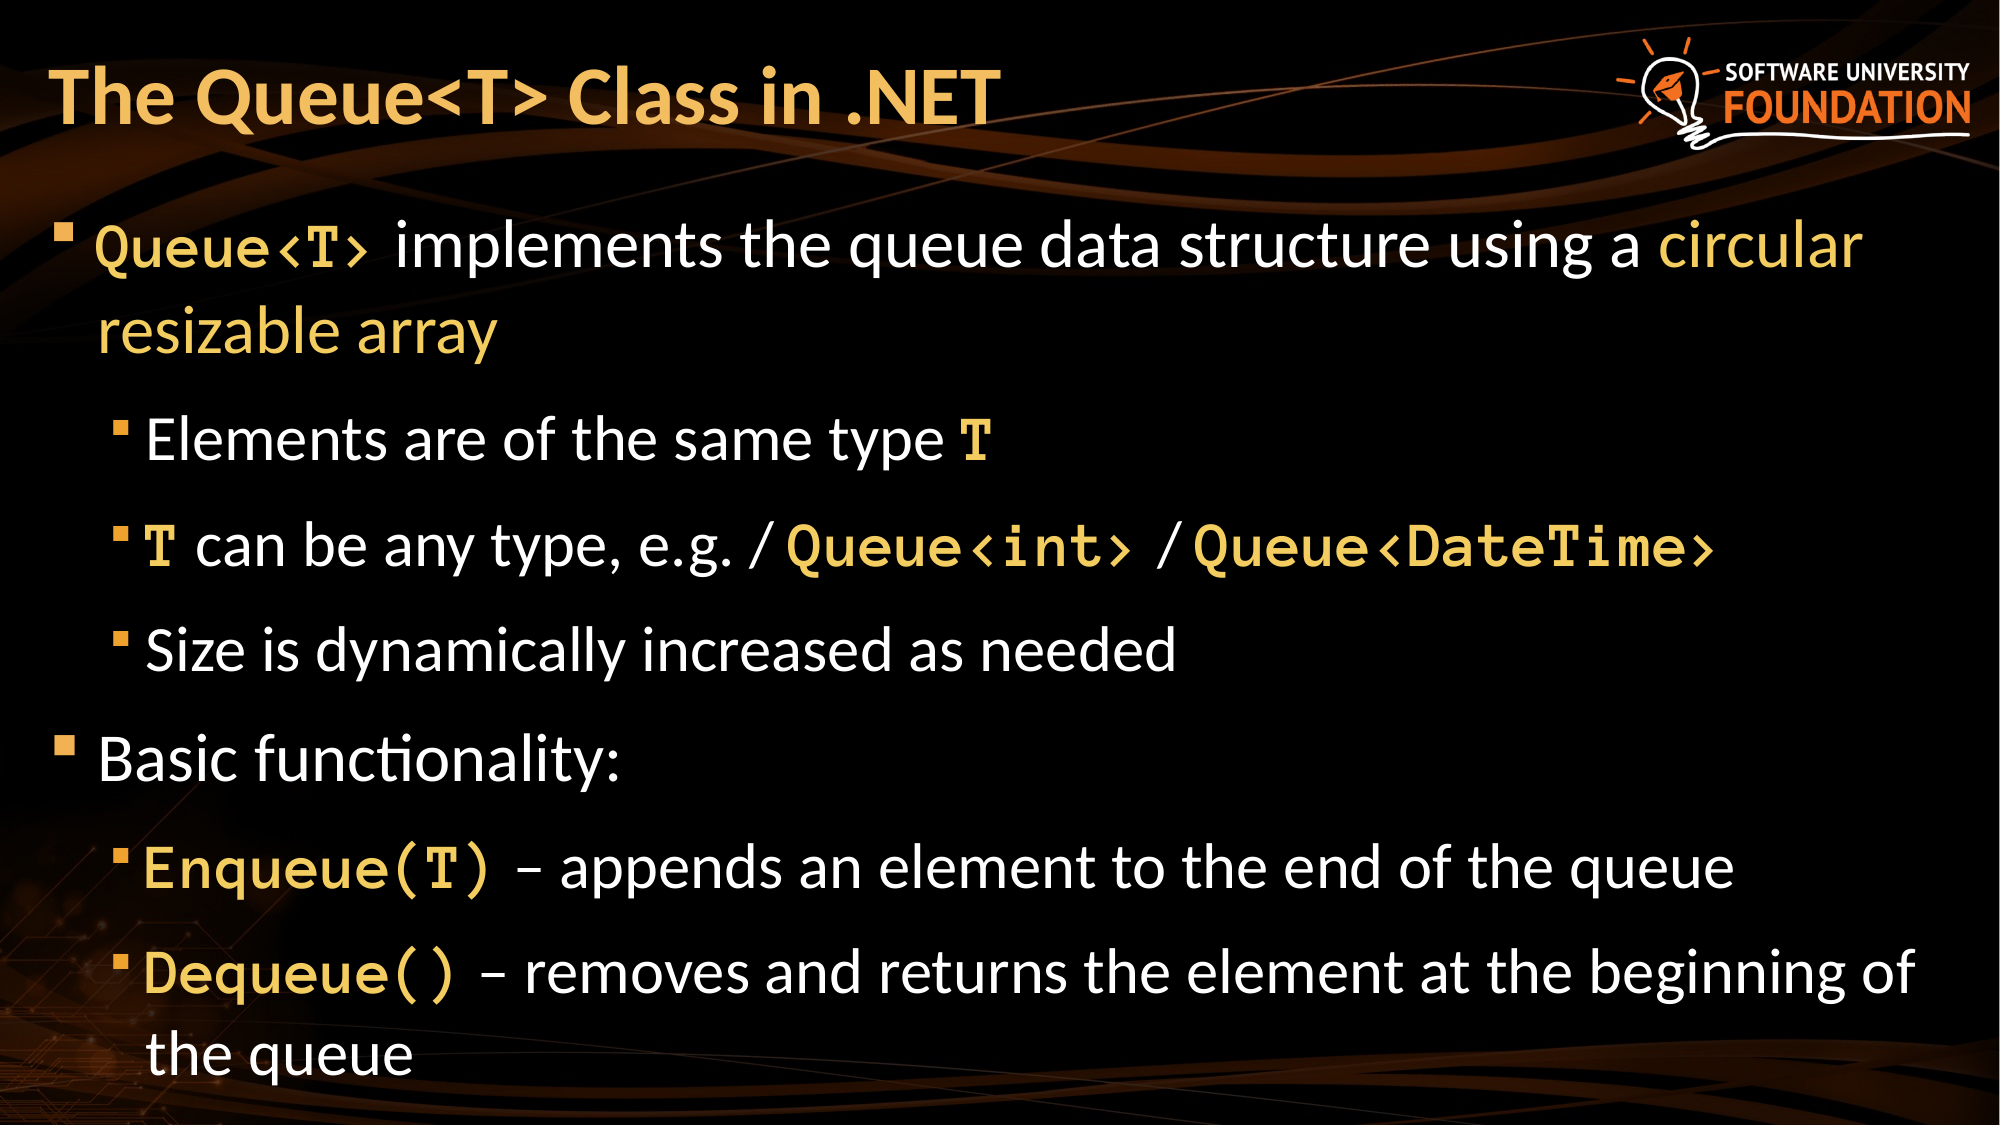

# The Queue<T> Class in .NET
Queue<T> implements the queue data structure using a circular resizable array
Elements are of the same type T
T can be any type, e.g. / Queue<int> / Queue<DateTime>
Size is dynamically increased as needed
Basic functionality:
Enqueue(T) – appends an element to the end of the queue
Dequeue() – removes and returns the element at the beginning of the queue